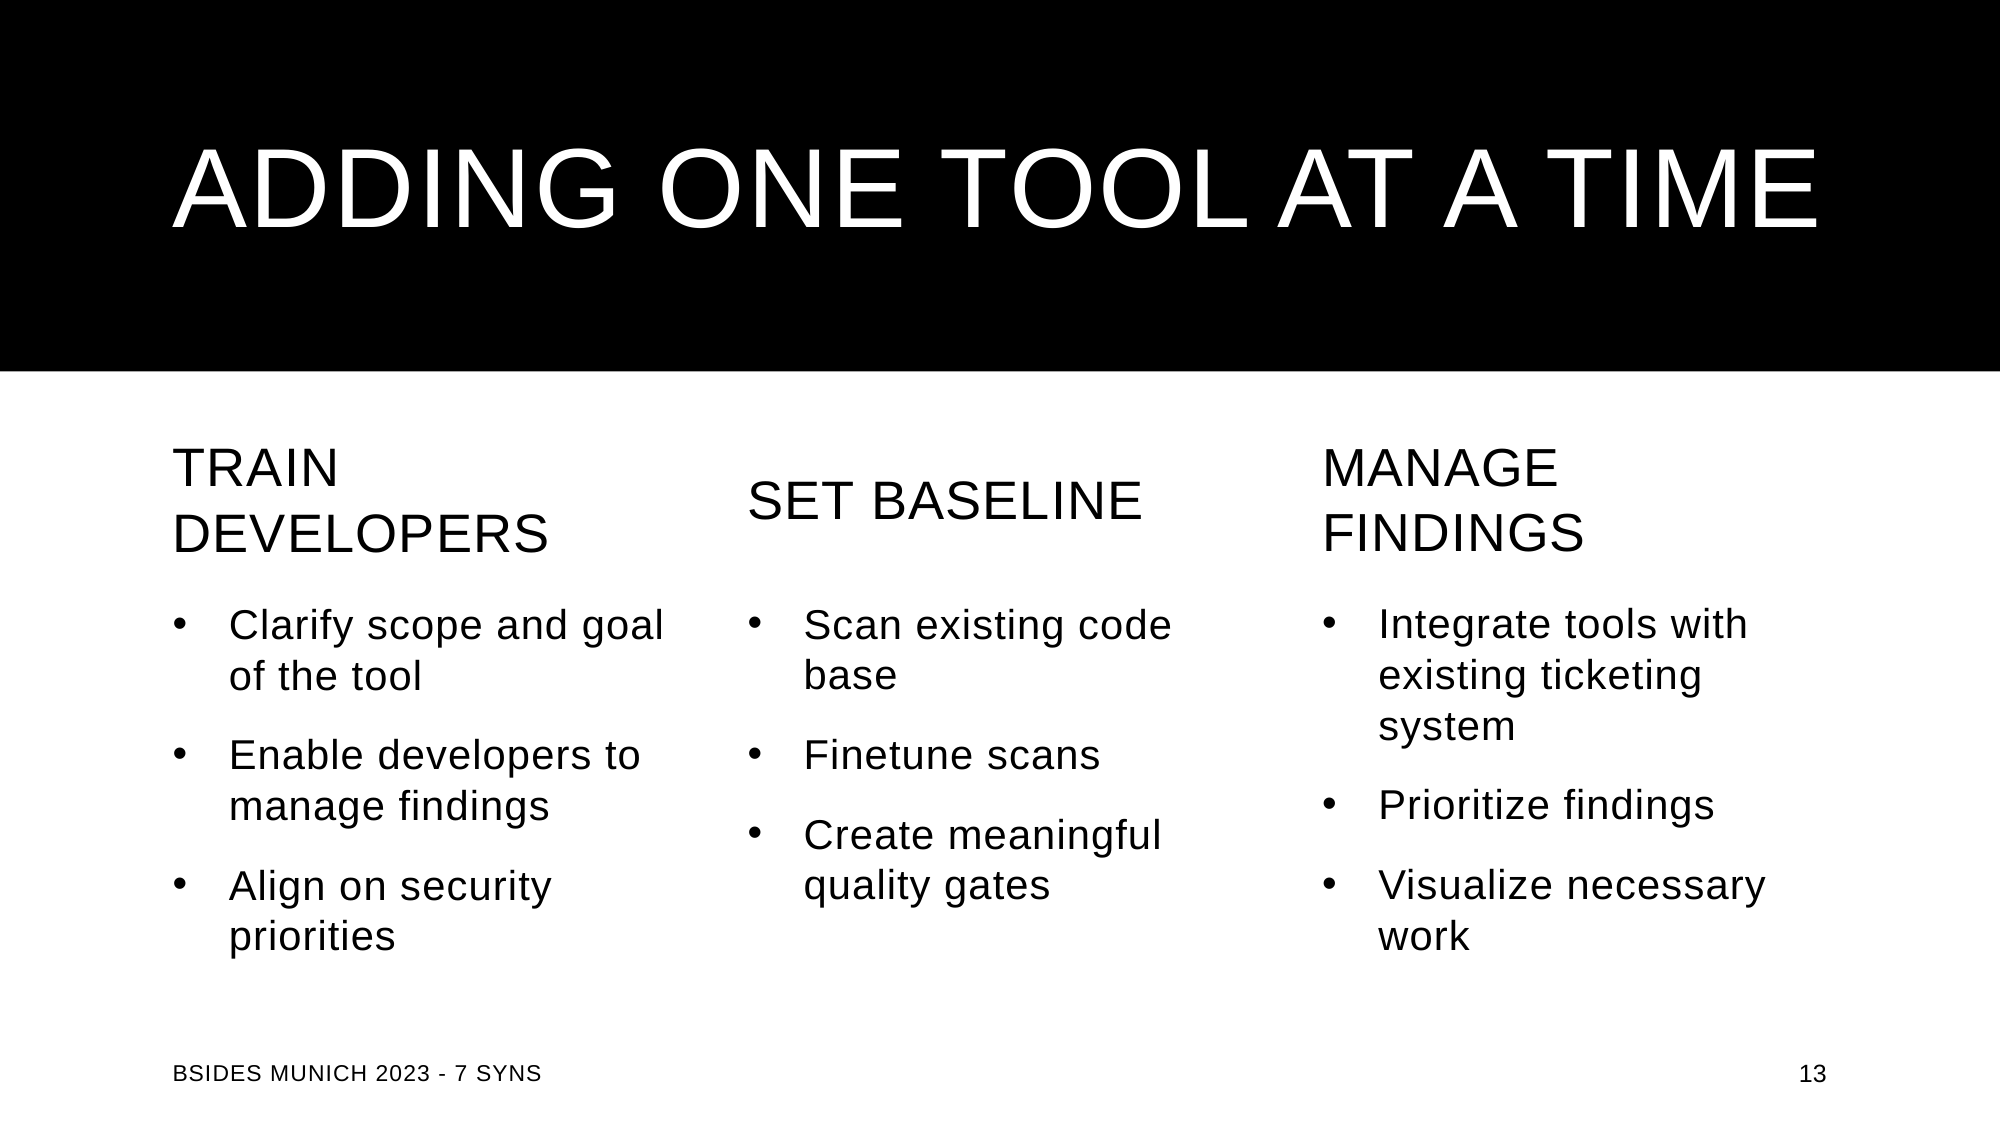

# Adding one tool at a time
Manage findings
Train developers
Set baseline
Integrate tools with existing ticketing system
Prioritize findings
Visualize necessary work

Clarify scope and goal of the tool
Enable developers to manage findings
Align on security priorities
Scan existing code base
Finetune scans
Create meaningful quality gates
BSides Munich 2023 - 7 SYNs
13